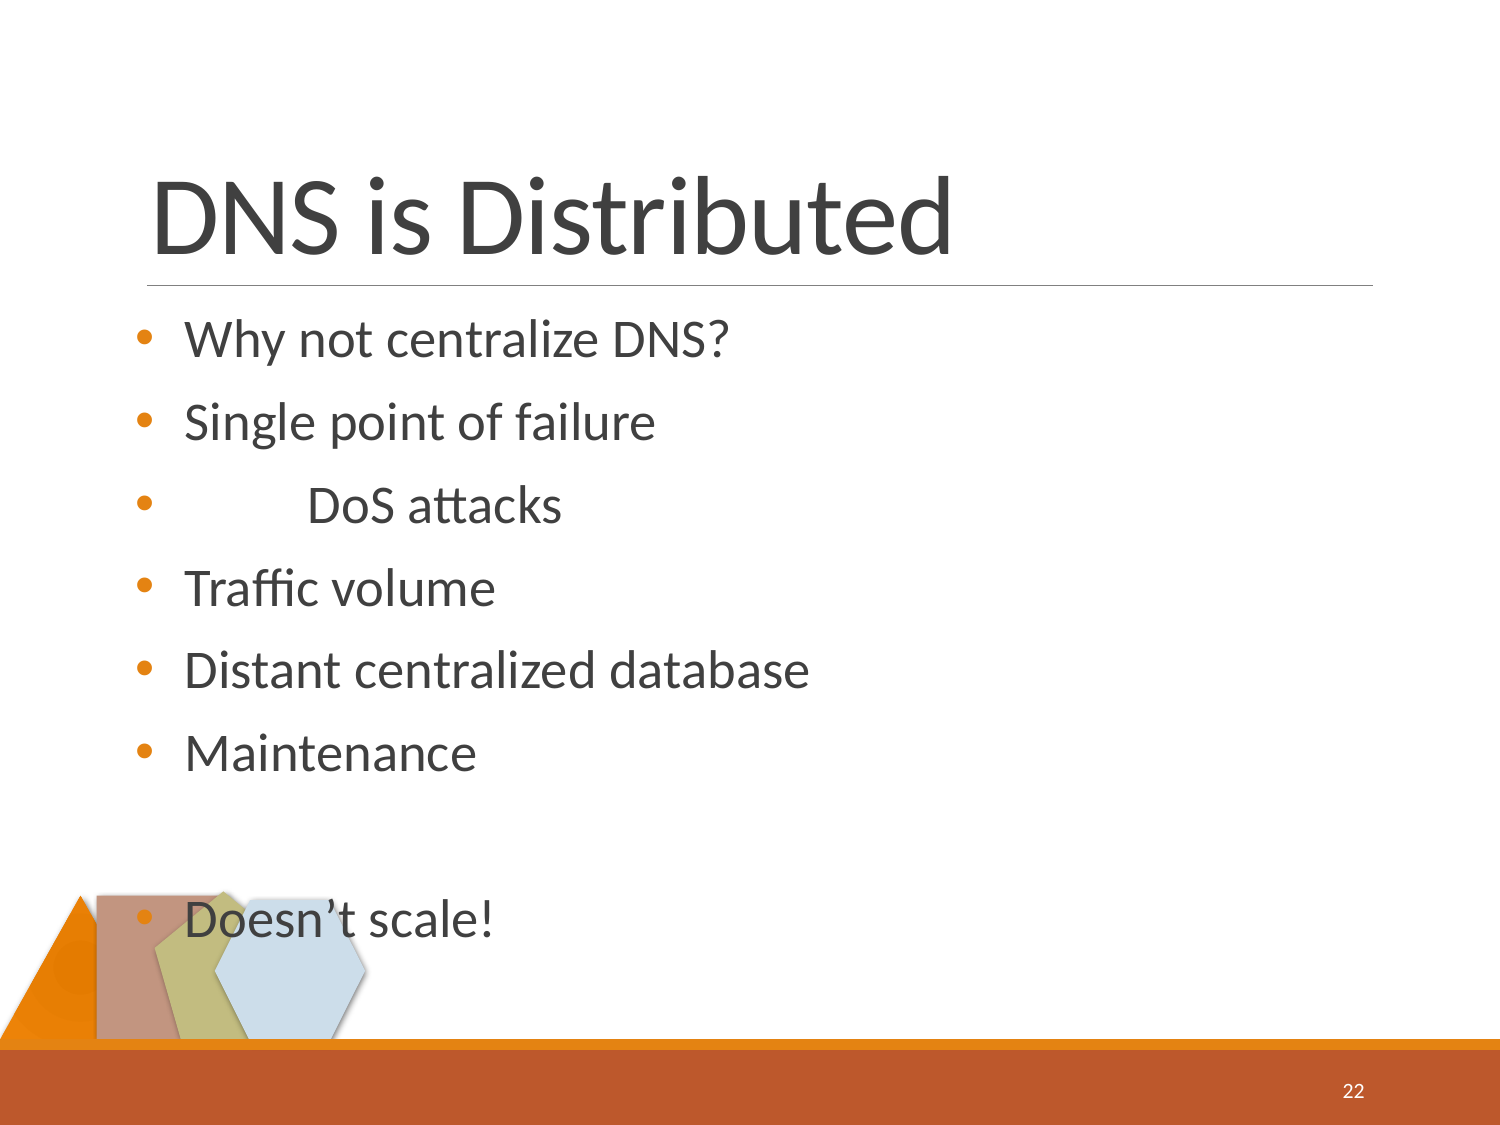

# DNS is Distributed
Why not centralize DNS?
Single point of failure
	DoS attacks
Traffic volume
Distant centralized database
Maintenance

Doesn’t scale!
22